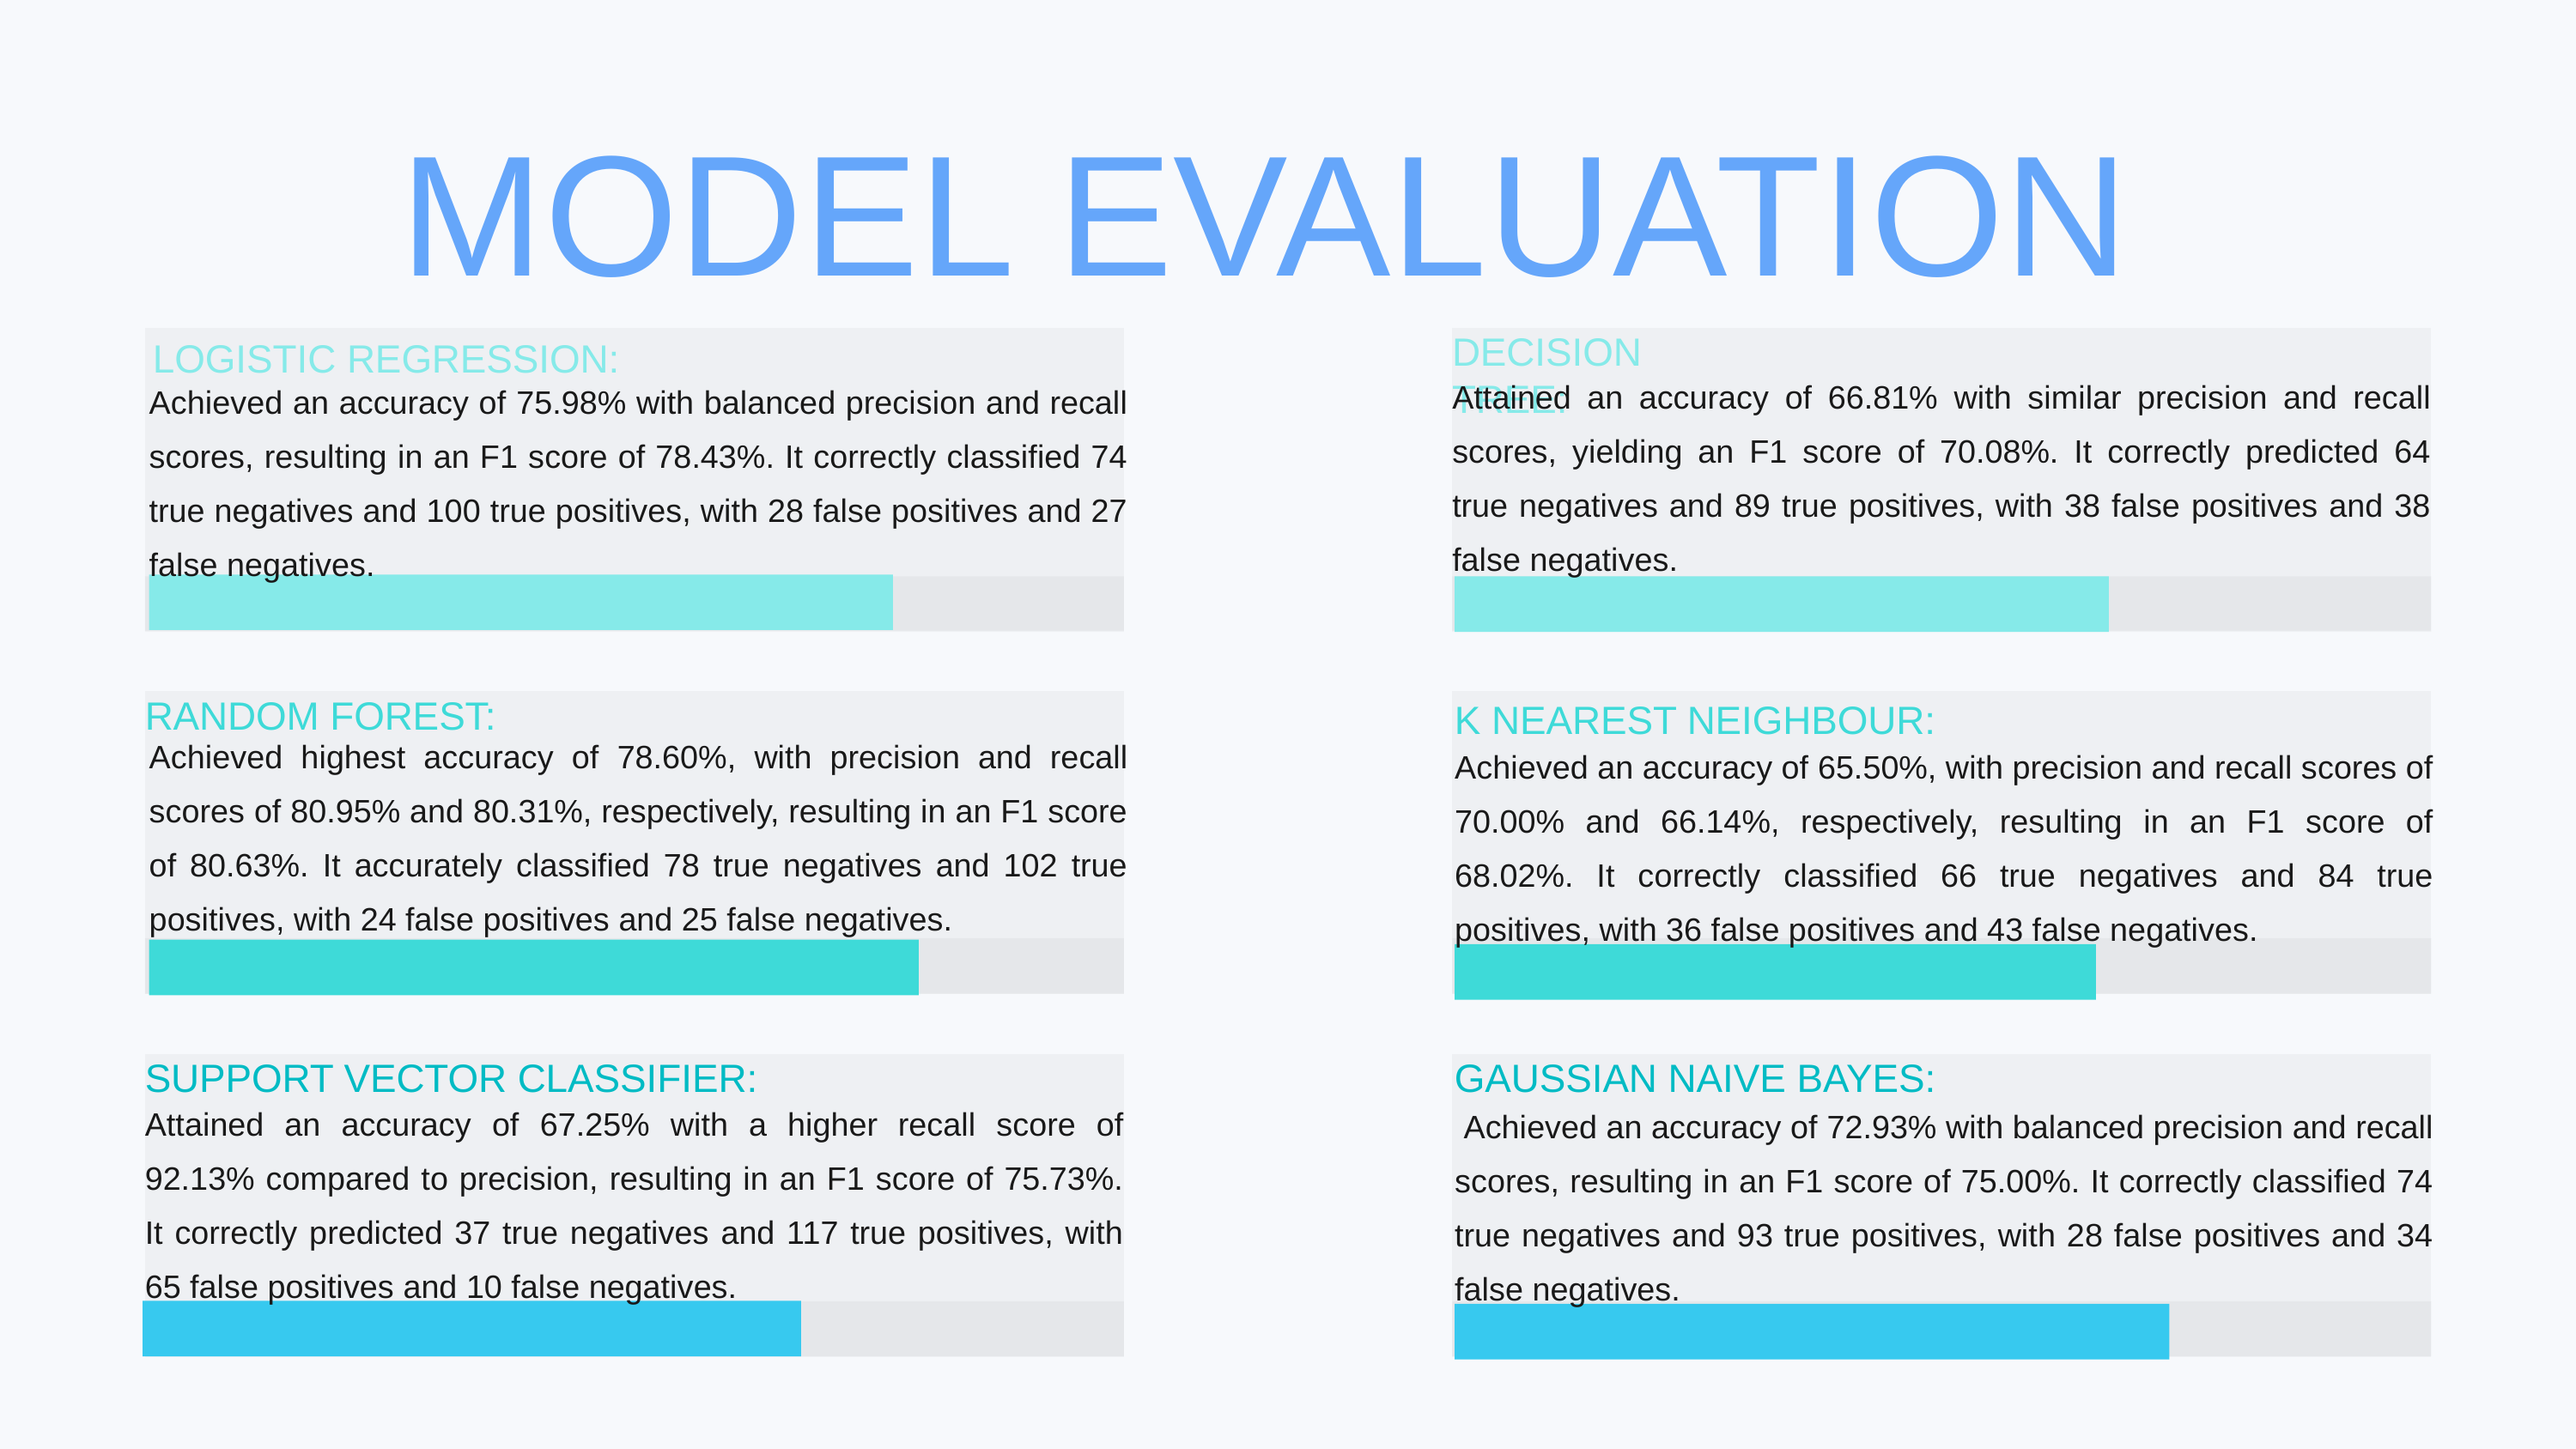

MODEL EVALUATION
DECISION TREE:

LOGISTIC REGRESSION:
Attained an accuracy of 66.81% with similar precision and recall scores, yielding an F1 score of 70.08%. It correctly predicted 64 true negatives and 89 true positives, with 38 false positives and 38 false negatives.
Achieved an accuracy of 75.98% with balanced precision and recall scores, resulting in an F1 score of 78.43%. It correctly classified 74 true negatives and 100 true positives, with 28 false positives and 27 false negatives.

RANDOM FOREST:

K NEAREST NEIGHBOUR:
Achieved highest accuracy of 78.60%, with precision and recall scores of 80.95% and 80.31%, respectively, resulting in an F1 score of 80.63%. It accurately classified 78 true negatives and 102 true positives, with 24 false positives and 25 false negatives.
Achieved an accuracy of 65.50%, with precision and recall scores of 70.00% and 66.14%, respectively, resulting in an F1 score of 68.02%. It correctly classified 66 true negatives and 84 true positives, with 36 false positives and 43 false negatives.

SUPPORT VECTOR CLASSIFIER:
GAUSSIAN NAIVE BAYES:

Attained an accuracy of 67.25% with a higher recall score of 92.13% compared to precision, resulting in an F1 score of 75.73%. It correctly predicted 37 true negatives and 117 true positives, with 65 false positives and 10 false negatives.
 Achieved an accuracy of 72.93% with balanced precision and recall scores, resulting in an F1 score of 75.00%. It correctly classified 74 true negatives and 93 true positives, with 28 false positives and 34 false negatives.